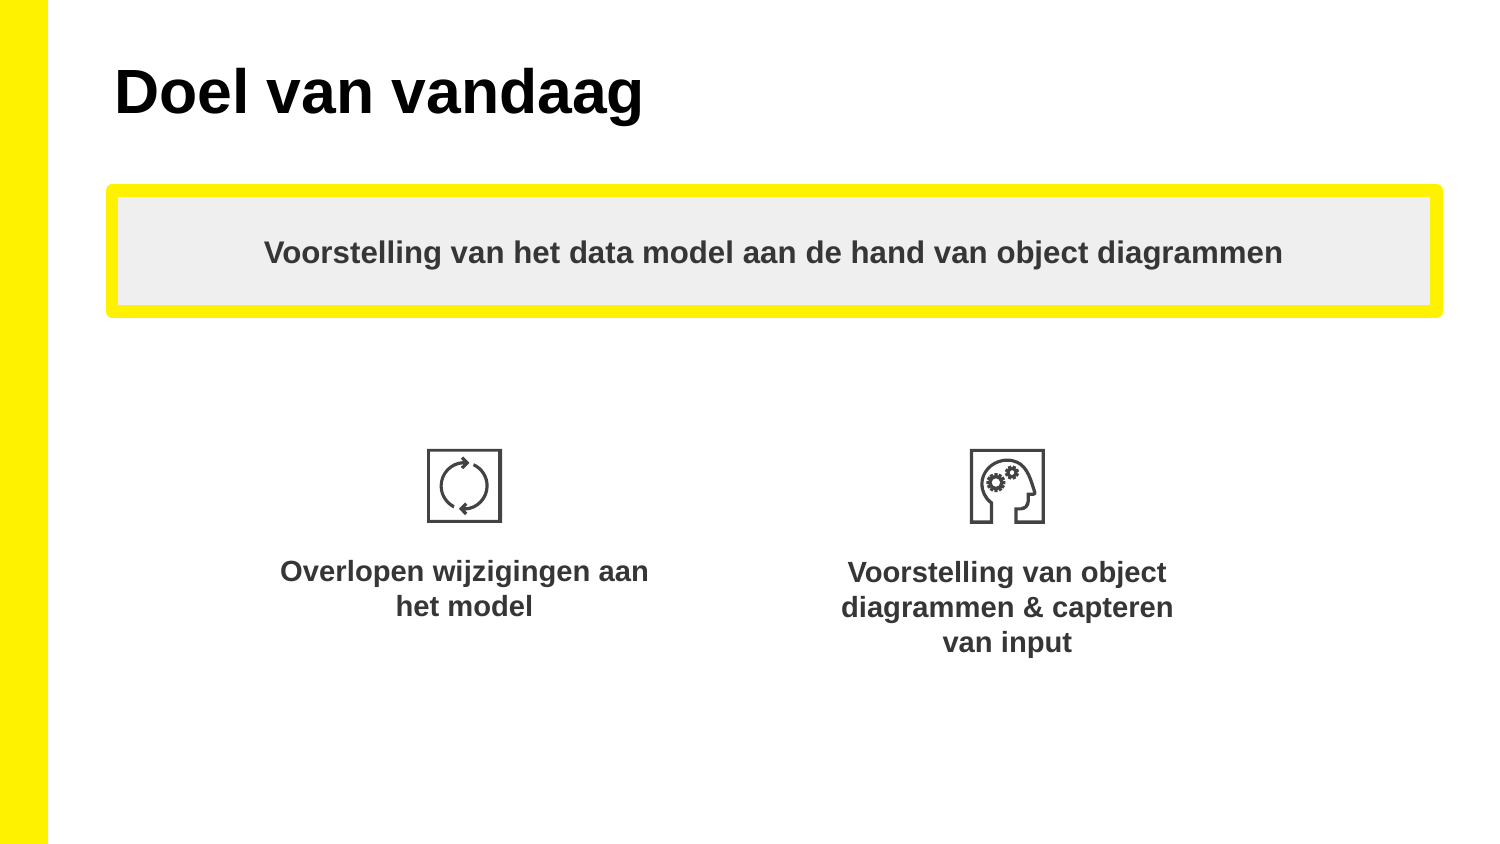

Doel van vandaag
Voorstelling van het data model aan de hand van object diagrammen

Overlopen wijzigingen aan het model
Voorstelling van object diagrammen & capteren van input